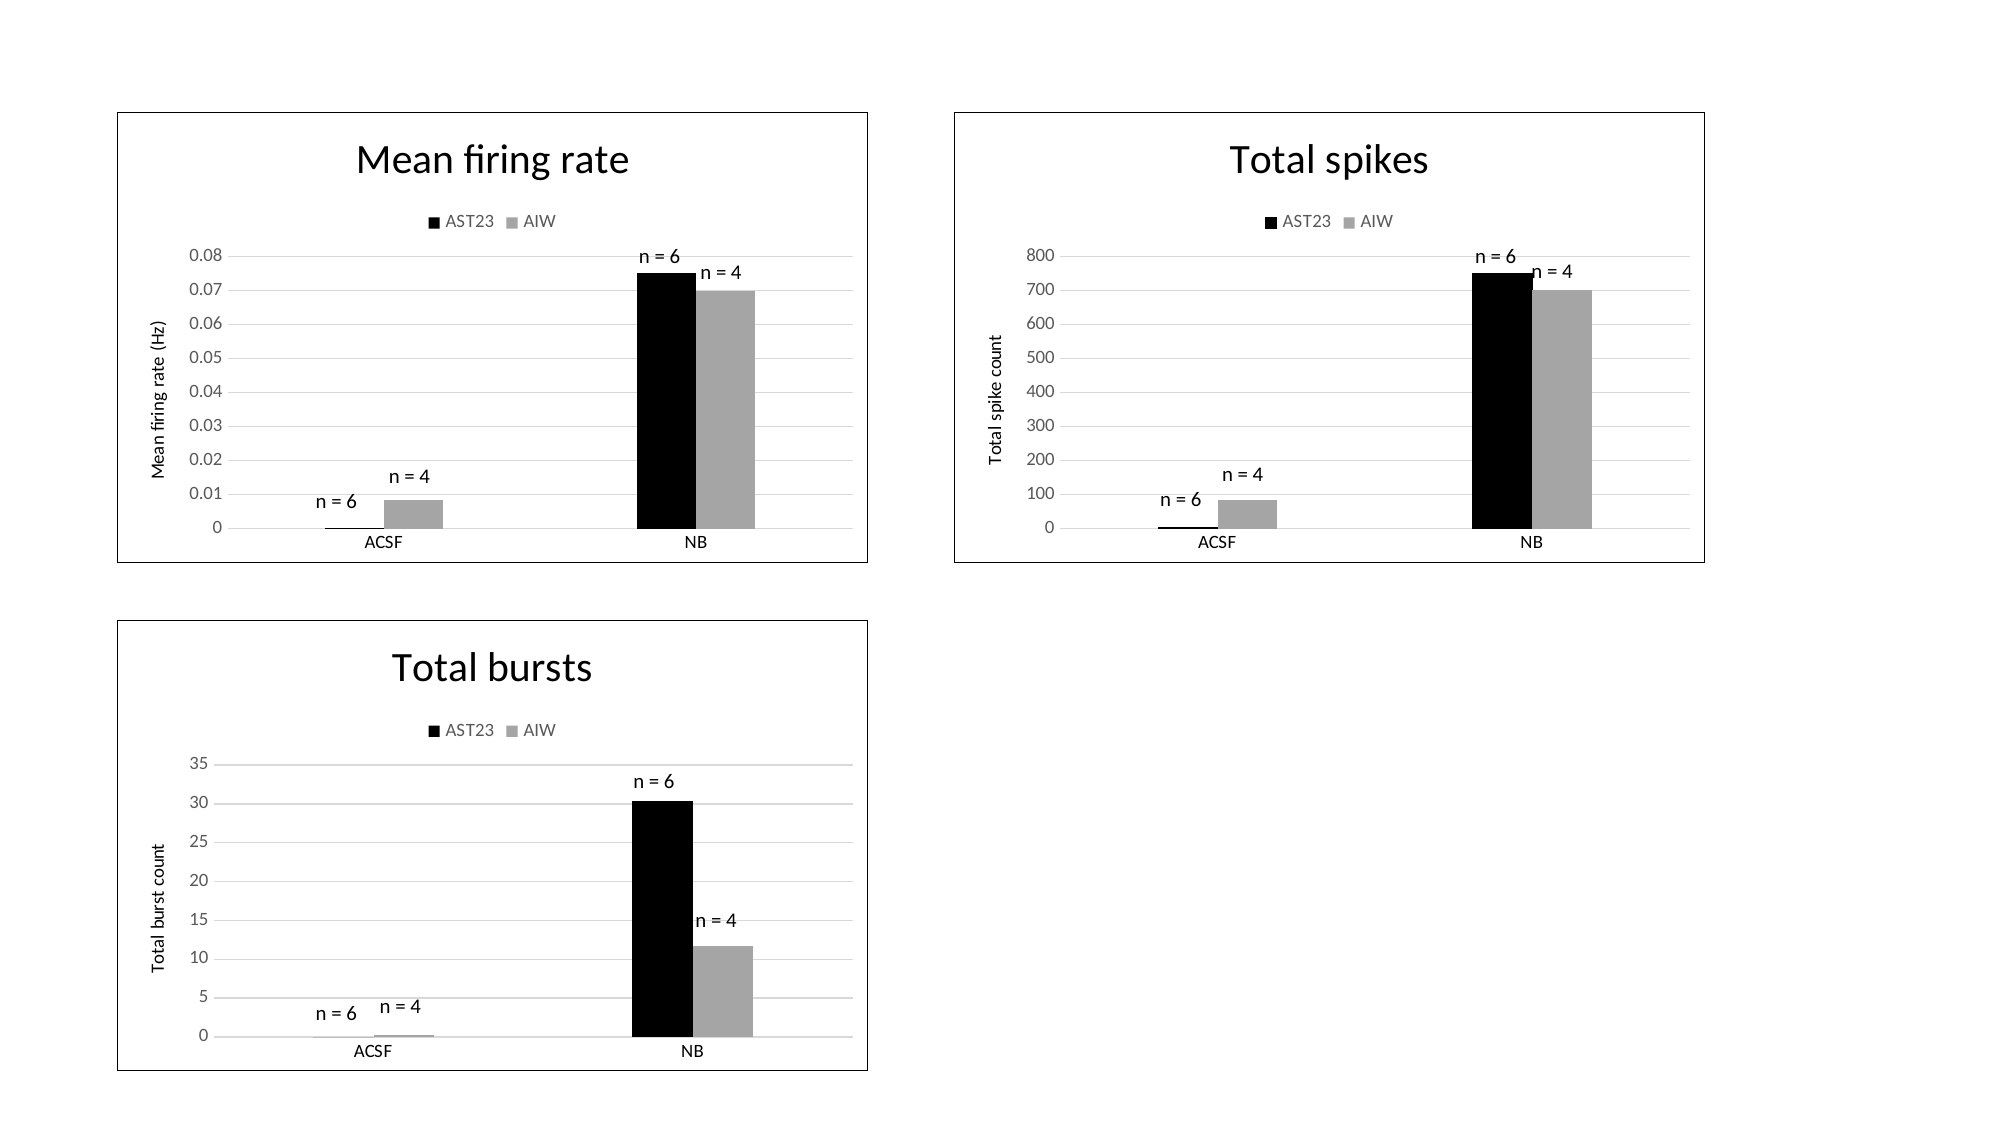

### Chart: Mean firing rate

| Category | AST23 | AIW |
|---|---|---|
| ACSF | 0.0003 | 0.008561 |
| NB | 0.075063 | 0.070013 |

### Chart: Total spikes

| Category | AST23 | AIW |
|---|---|---|
| ACSF | 3.0 | 85.75 |
| NB | 751.833333 | 701.25 |
n = 6
n = 6
n = 4
n = 4
n = 4
n = 4
n = 6
n = 6

### Chart: Total bursts

| Category | AST23 | AIW |
|---|---|---|
| ACSF | 0.0 | 0.25 |
| NB | 30.333333 | 11.75 |
n = 6
n = 4
n = 4
n = 6